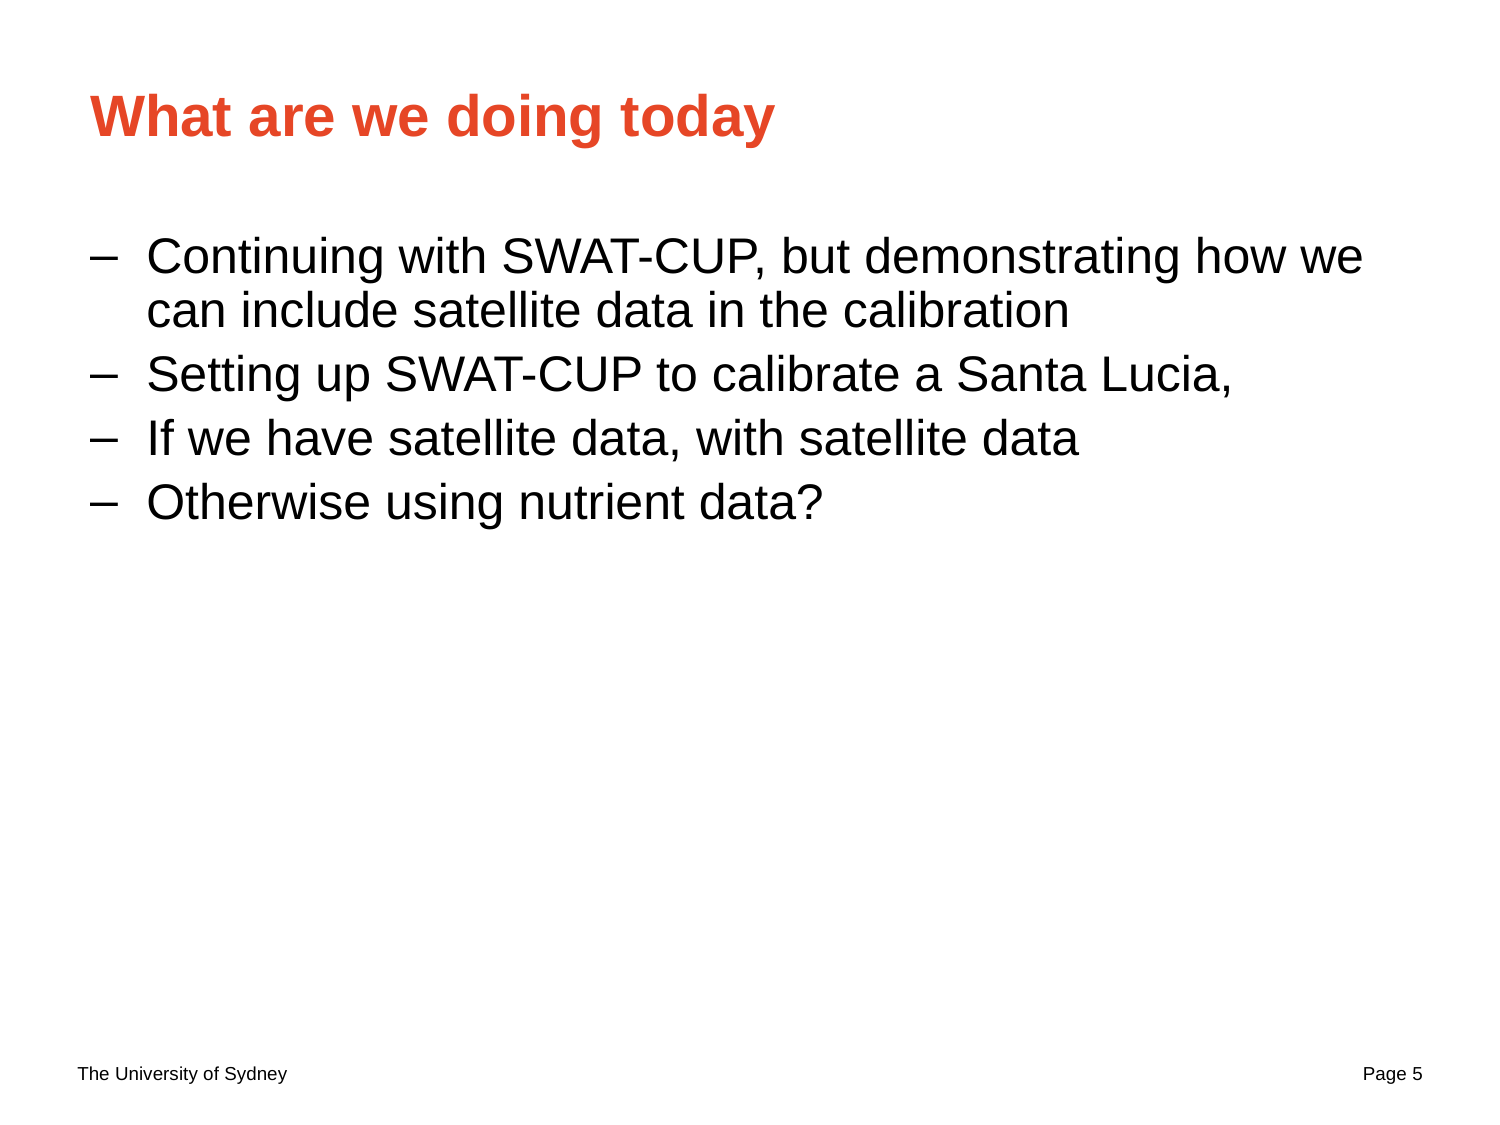

# What are we doing today
Continuing with SWAT-CUP, but demonstrating how we can include satellite data in the calibration
Setting up SWAT-CUP to calibrate a Santa Lucia,
If we have satellite data, with satellite data
Otherwise using nutrient data?